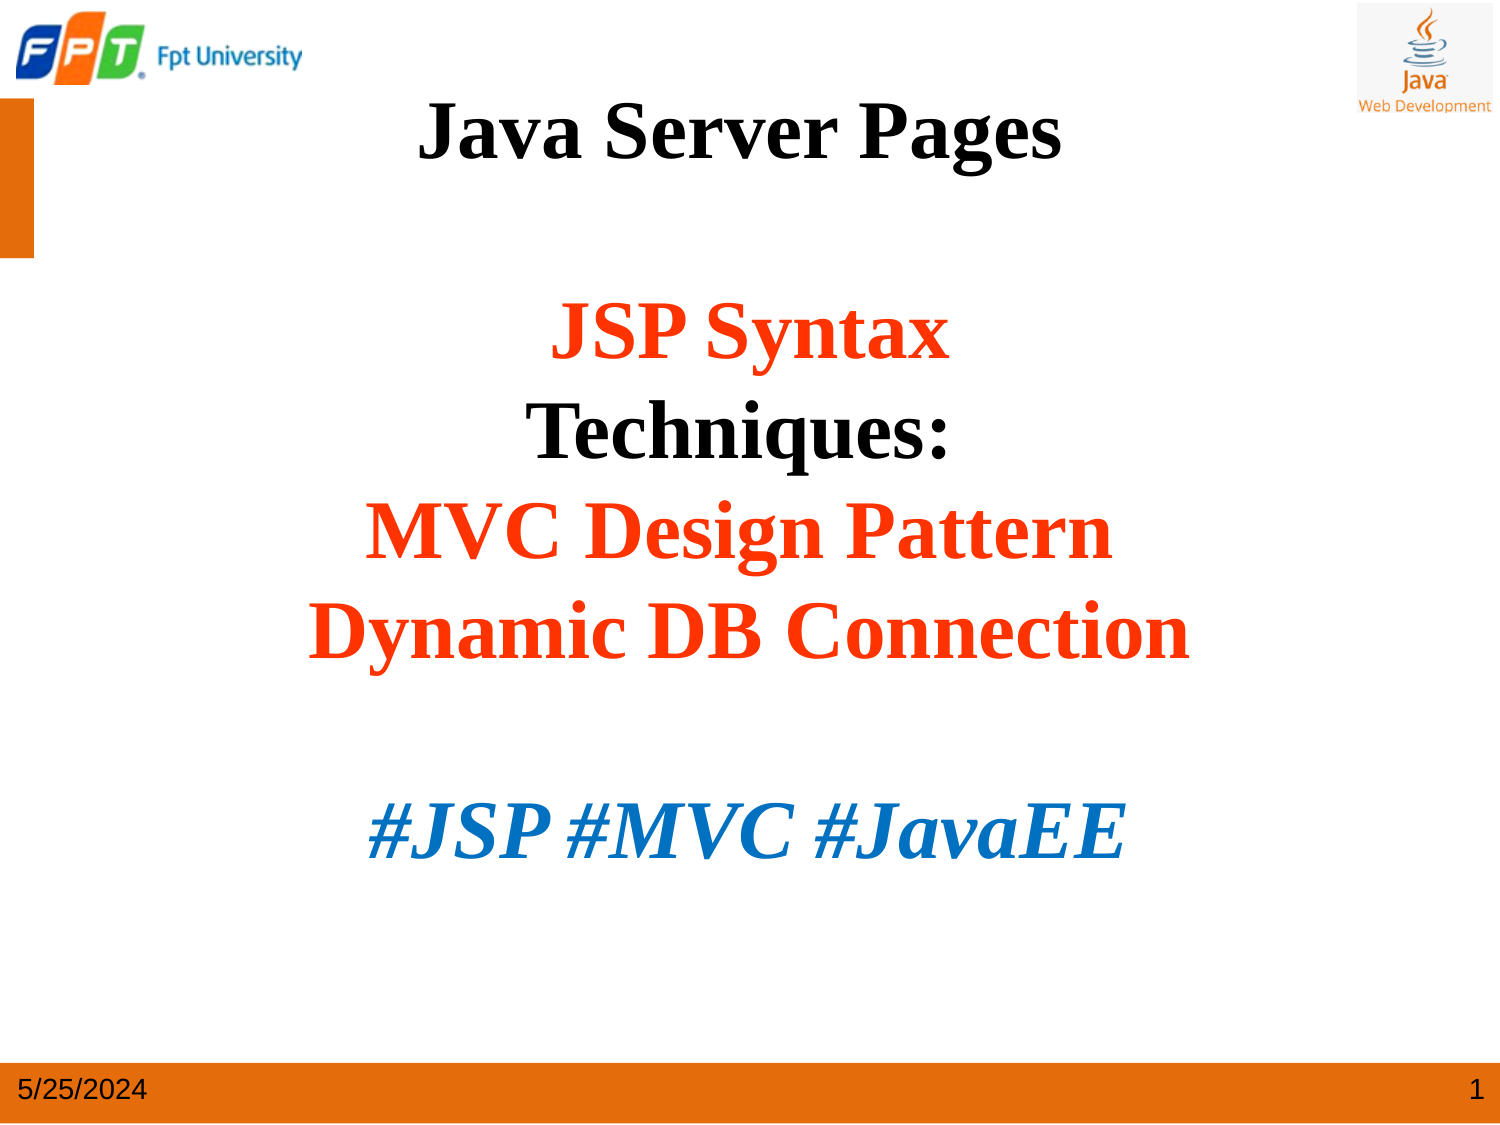

# Java Server Pages JSP Syntax Techniques: MVC Design Pattern Dynamic DB Connection #JSP #MVC #JavaEE
5/25/2024
1